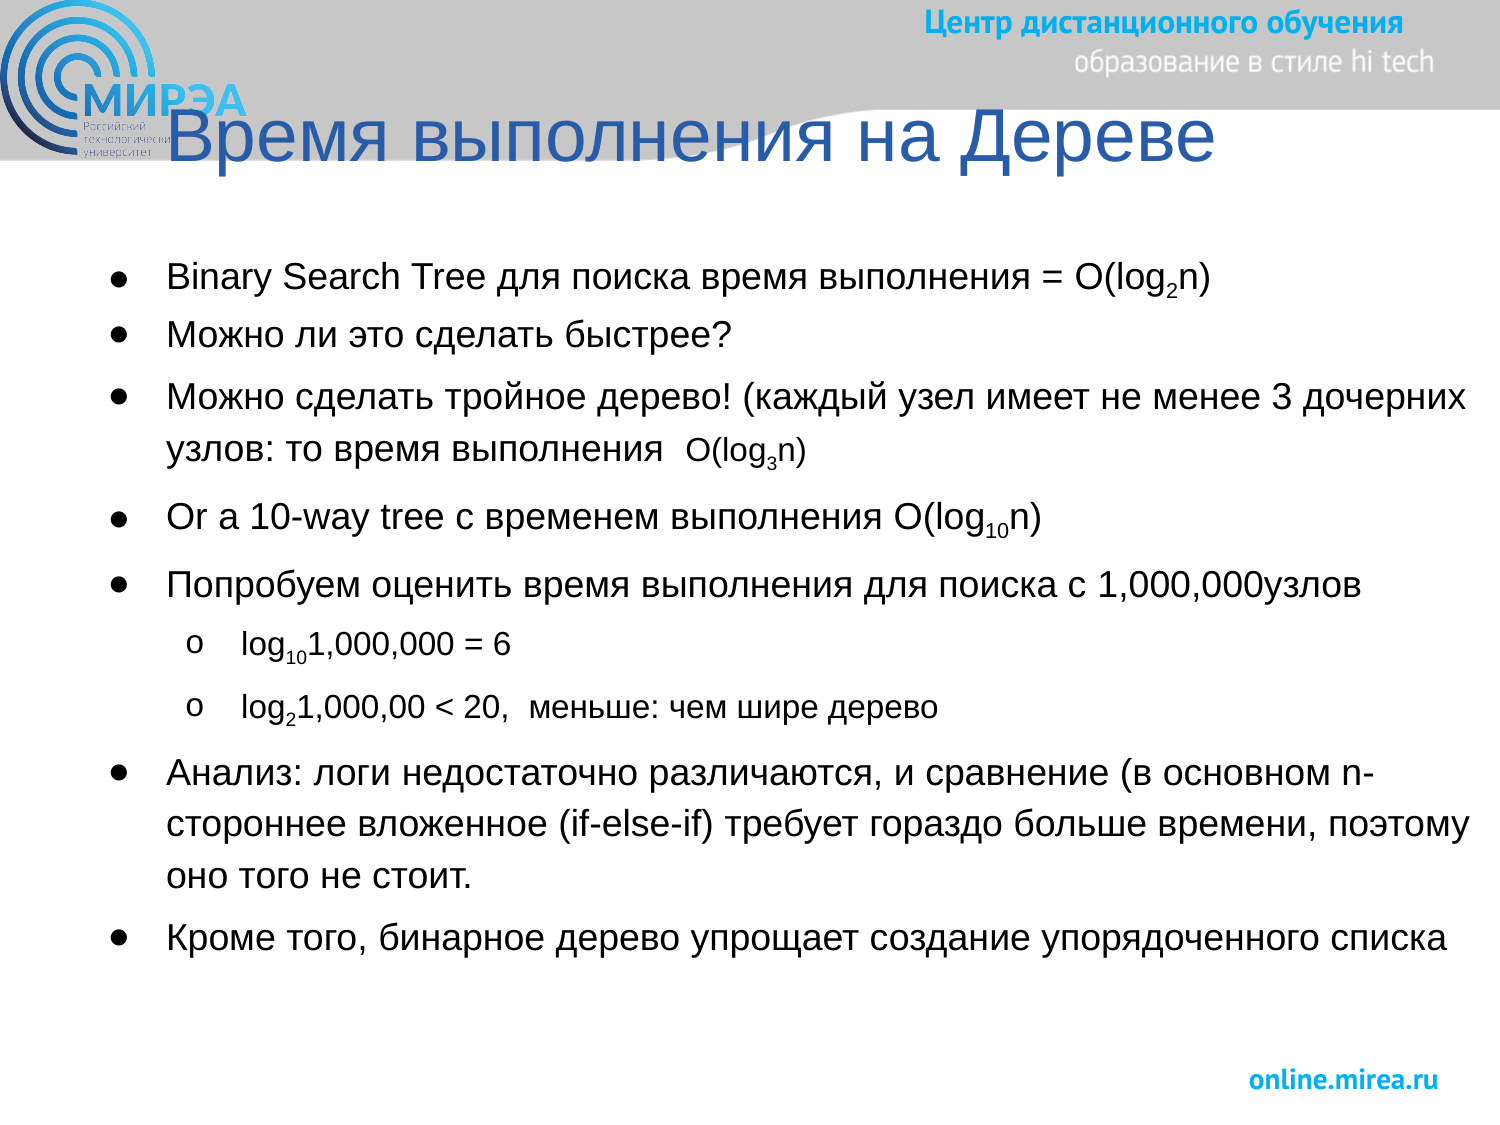

# Время выполнения на Дереве
Binary Search Tree для поиска время выполнения = O(log2n)
Можно ли это сделать быстрее?
Можно сделать тройное дерево! (каждый узел имеет не менее 3 дочерних узлов: то время выполнения  O(log3n)
Or a 10-way tree с временем выполнения O(log10n)
Попробуем оценить время выполнения для поиска с 1,000,000узлов
log101,000,000 = 6
log21,000,00 < 20,  меньше: чем шире дерево
Анализ: логи недостаточно различаются, и сравнение (в основном n-стороннее вложенное (if-else-if) требует гораздо больше времени, поэтому оно того не стоит.
Кроме того, бинарное дерево упрощает создание упорядоченного списка